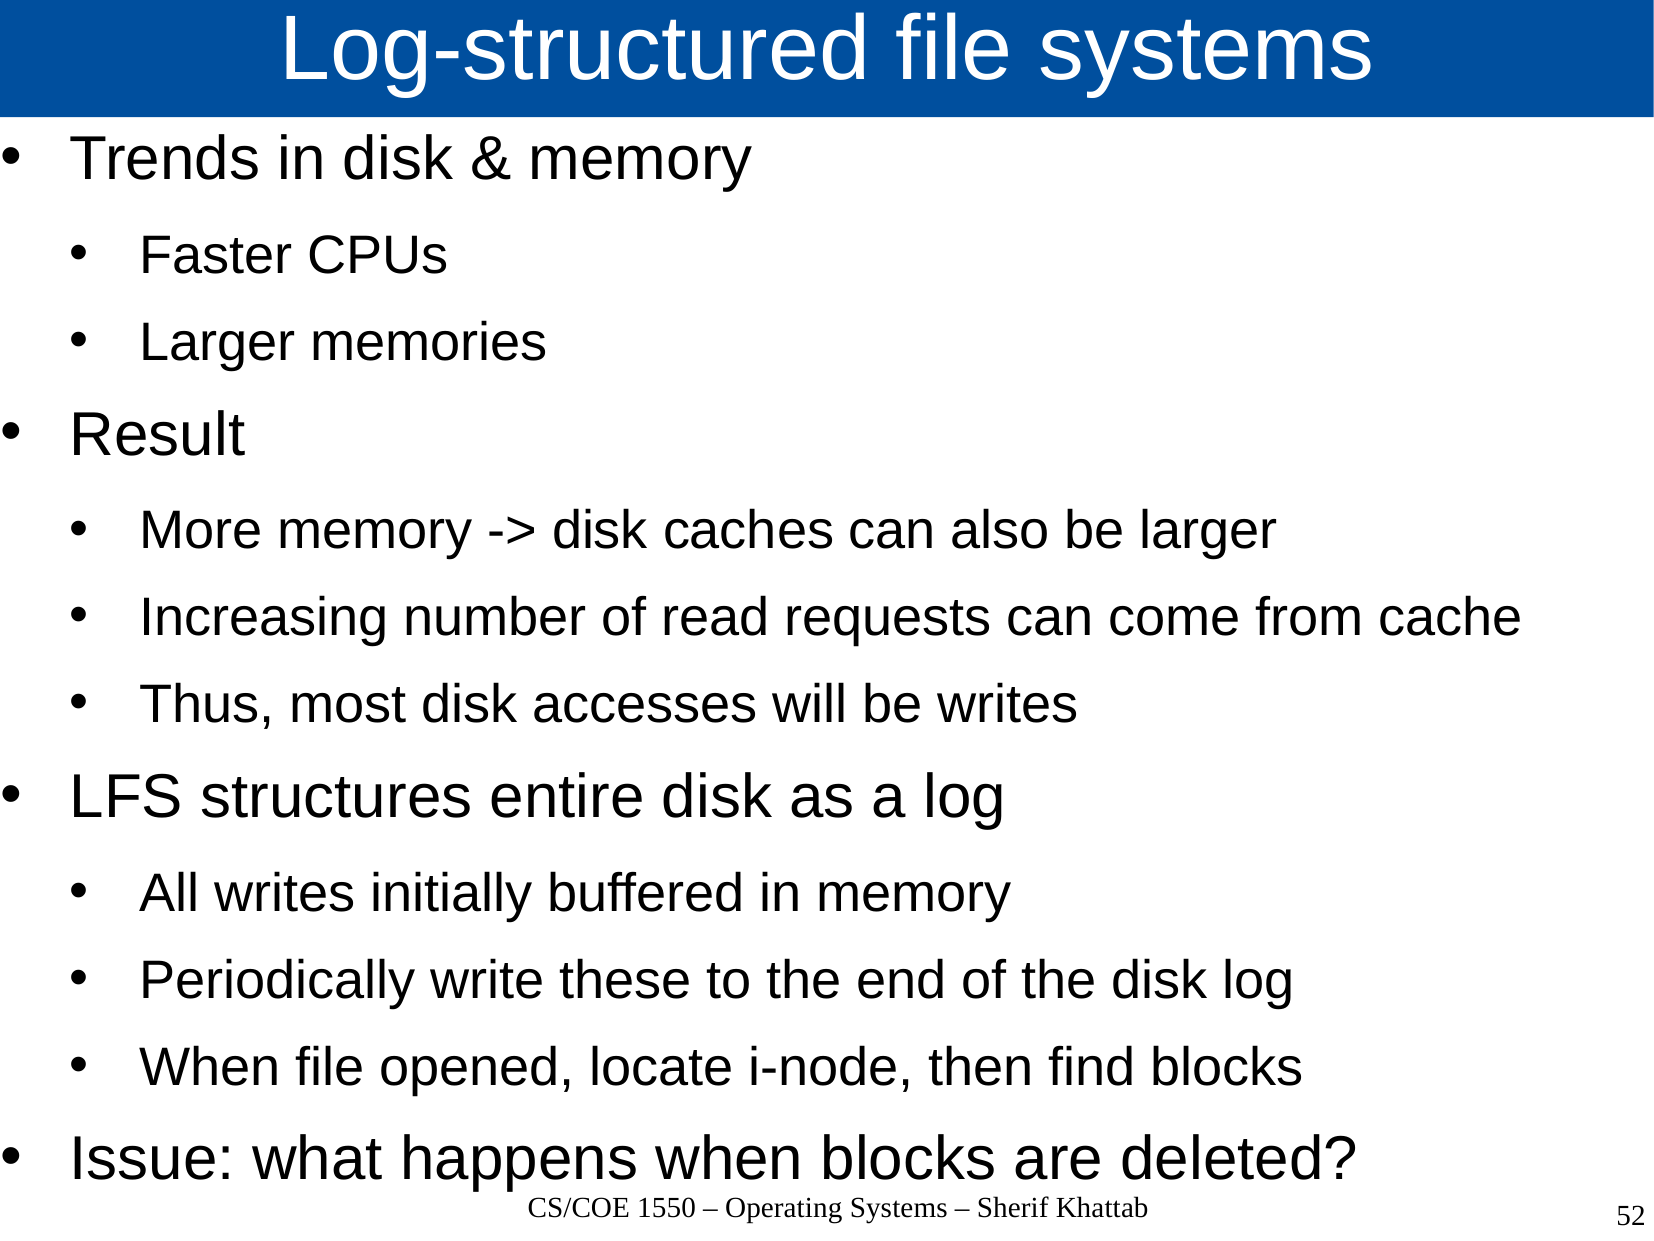

# Log-structured file systems
Trends in disk & memory
Faster CPUs
Larger memories
Result
More memory -> disk caches can also be larger
Increasing number of read requests can come from cache
Thus, most disk accesses will be writes
LFS structures entire disk as a log
All writes initially buffered in memory
Periodically write these to the end of the disk log
When file opened, locate i-node, then find blocks
Issue: what happens when blocks are deleted?
CS/COE 1550 – Operating Systems – Sherif Khattab
52